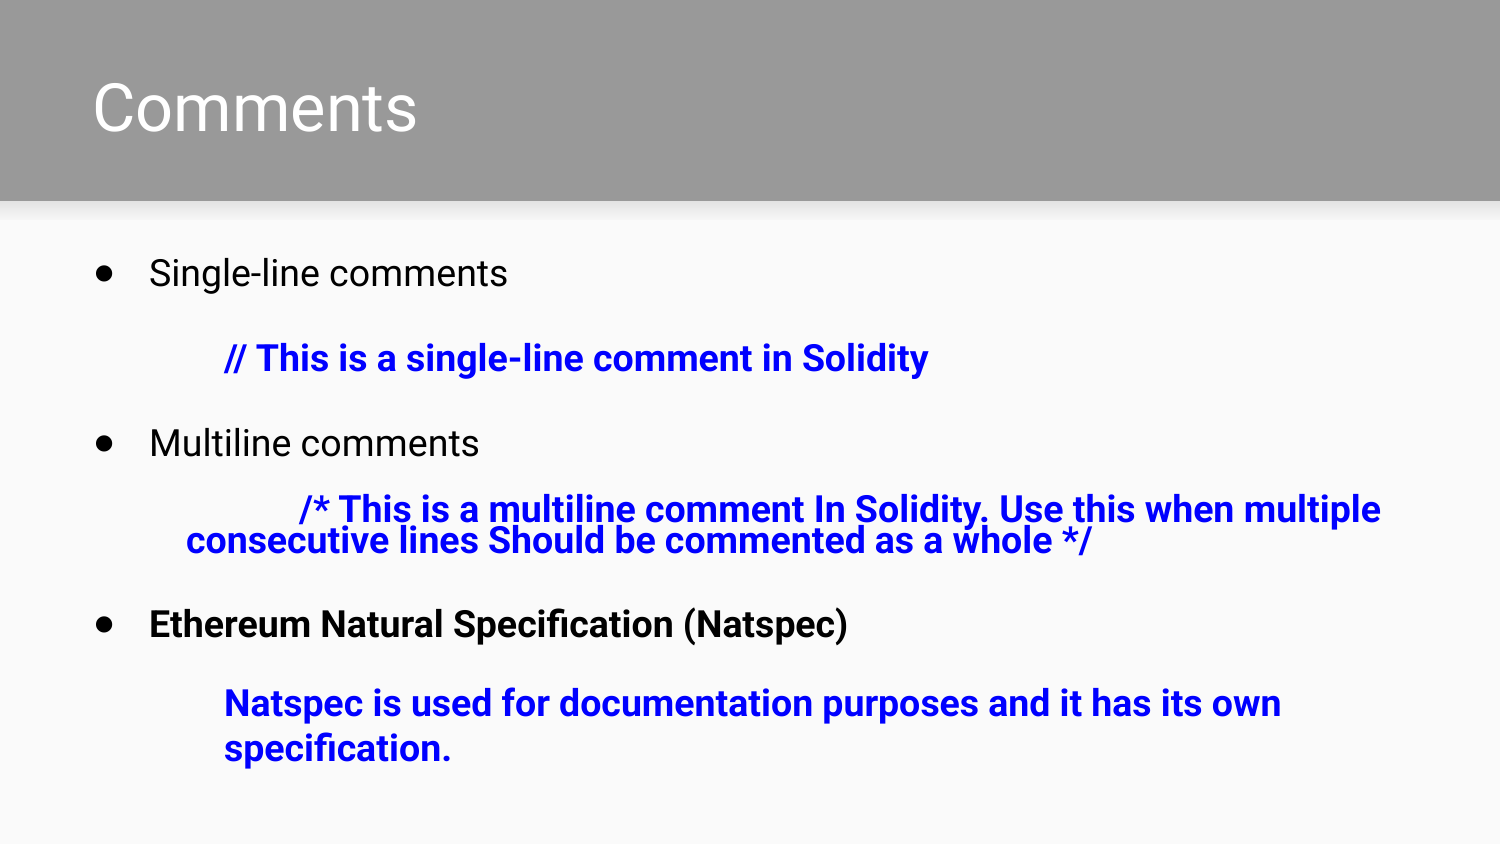

# Comments
Single-line comments
// This is a single-line comment in Solidity
Multiline comments
	/* This is a multiline comment In Solidity. Use this when multiple         consecutive lines Should be commented as a whole */
Ethereum Natural Specification (Natspec)
Natspec is used for documentation purposes and it has its own specification.